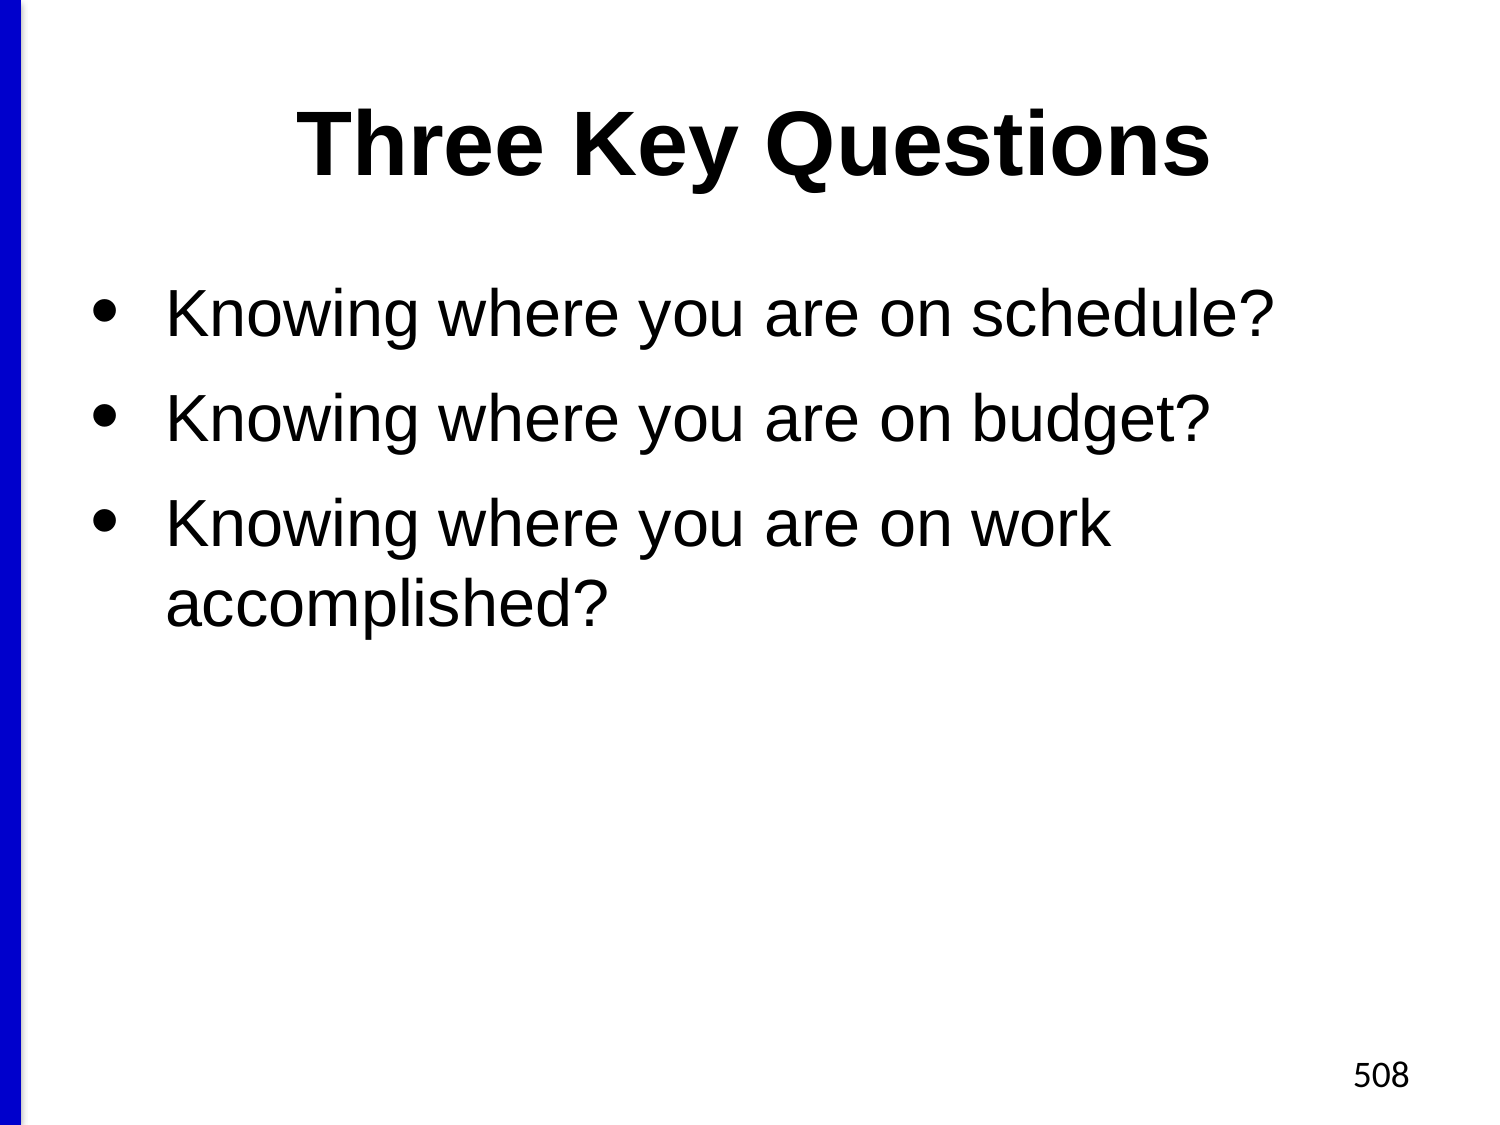

# Three Key Questions
Knowing where you are on schedule?
Knowing where you are on budget?
Knowing where you are on work accomplished?

508